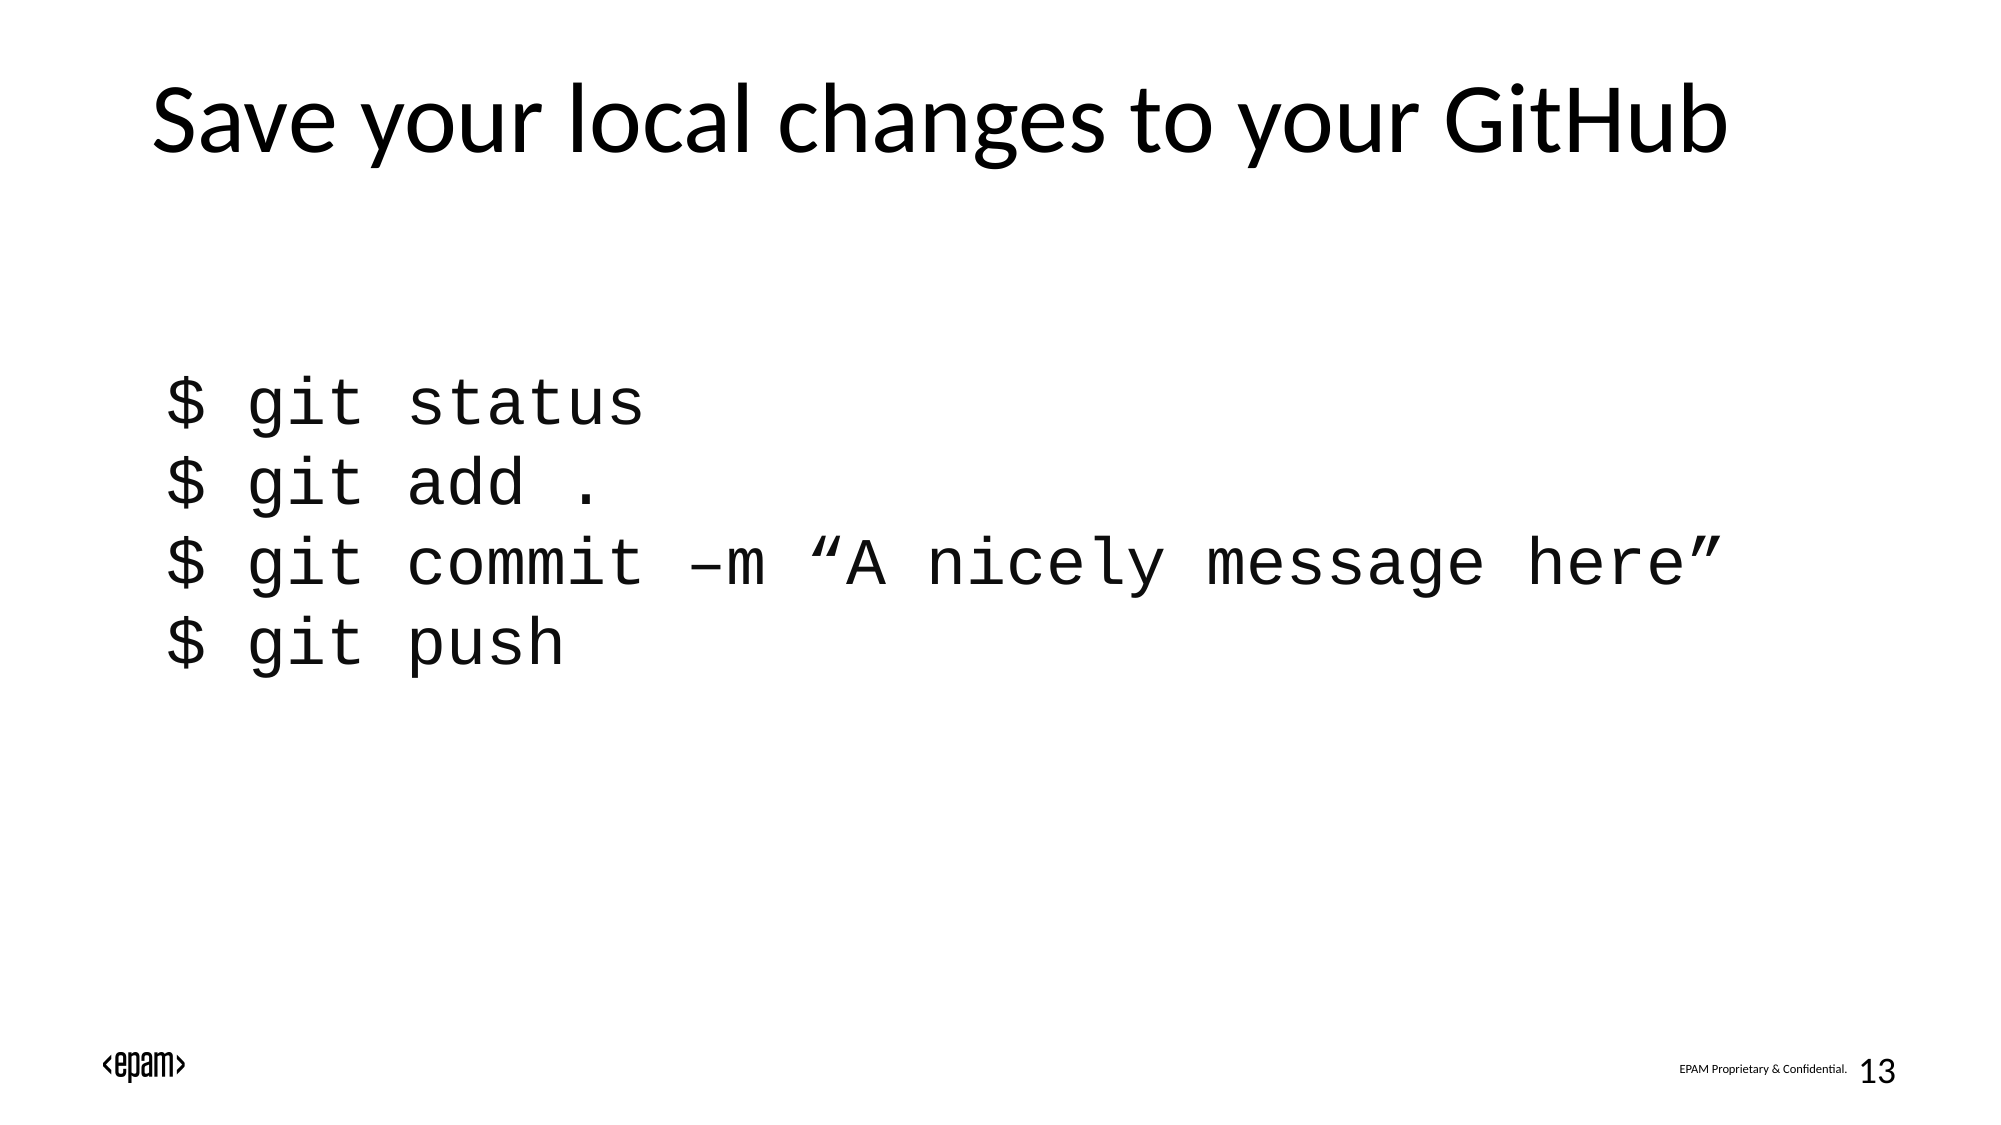

# Save your local changes to your GitHub
$ git status
$ git add .
$ git commit –m “A nicely message here”
$ git push